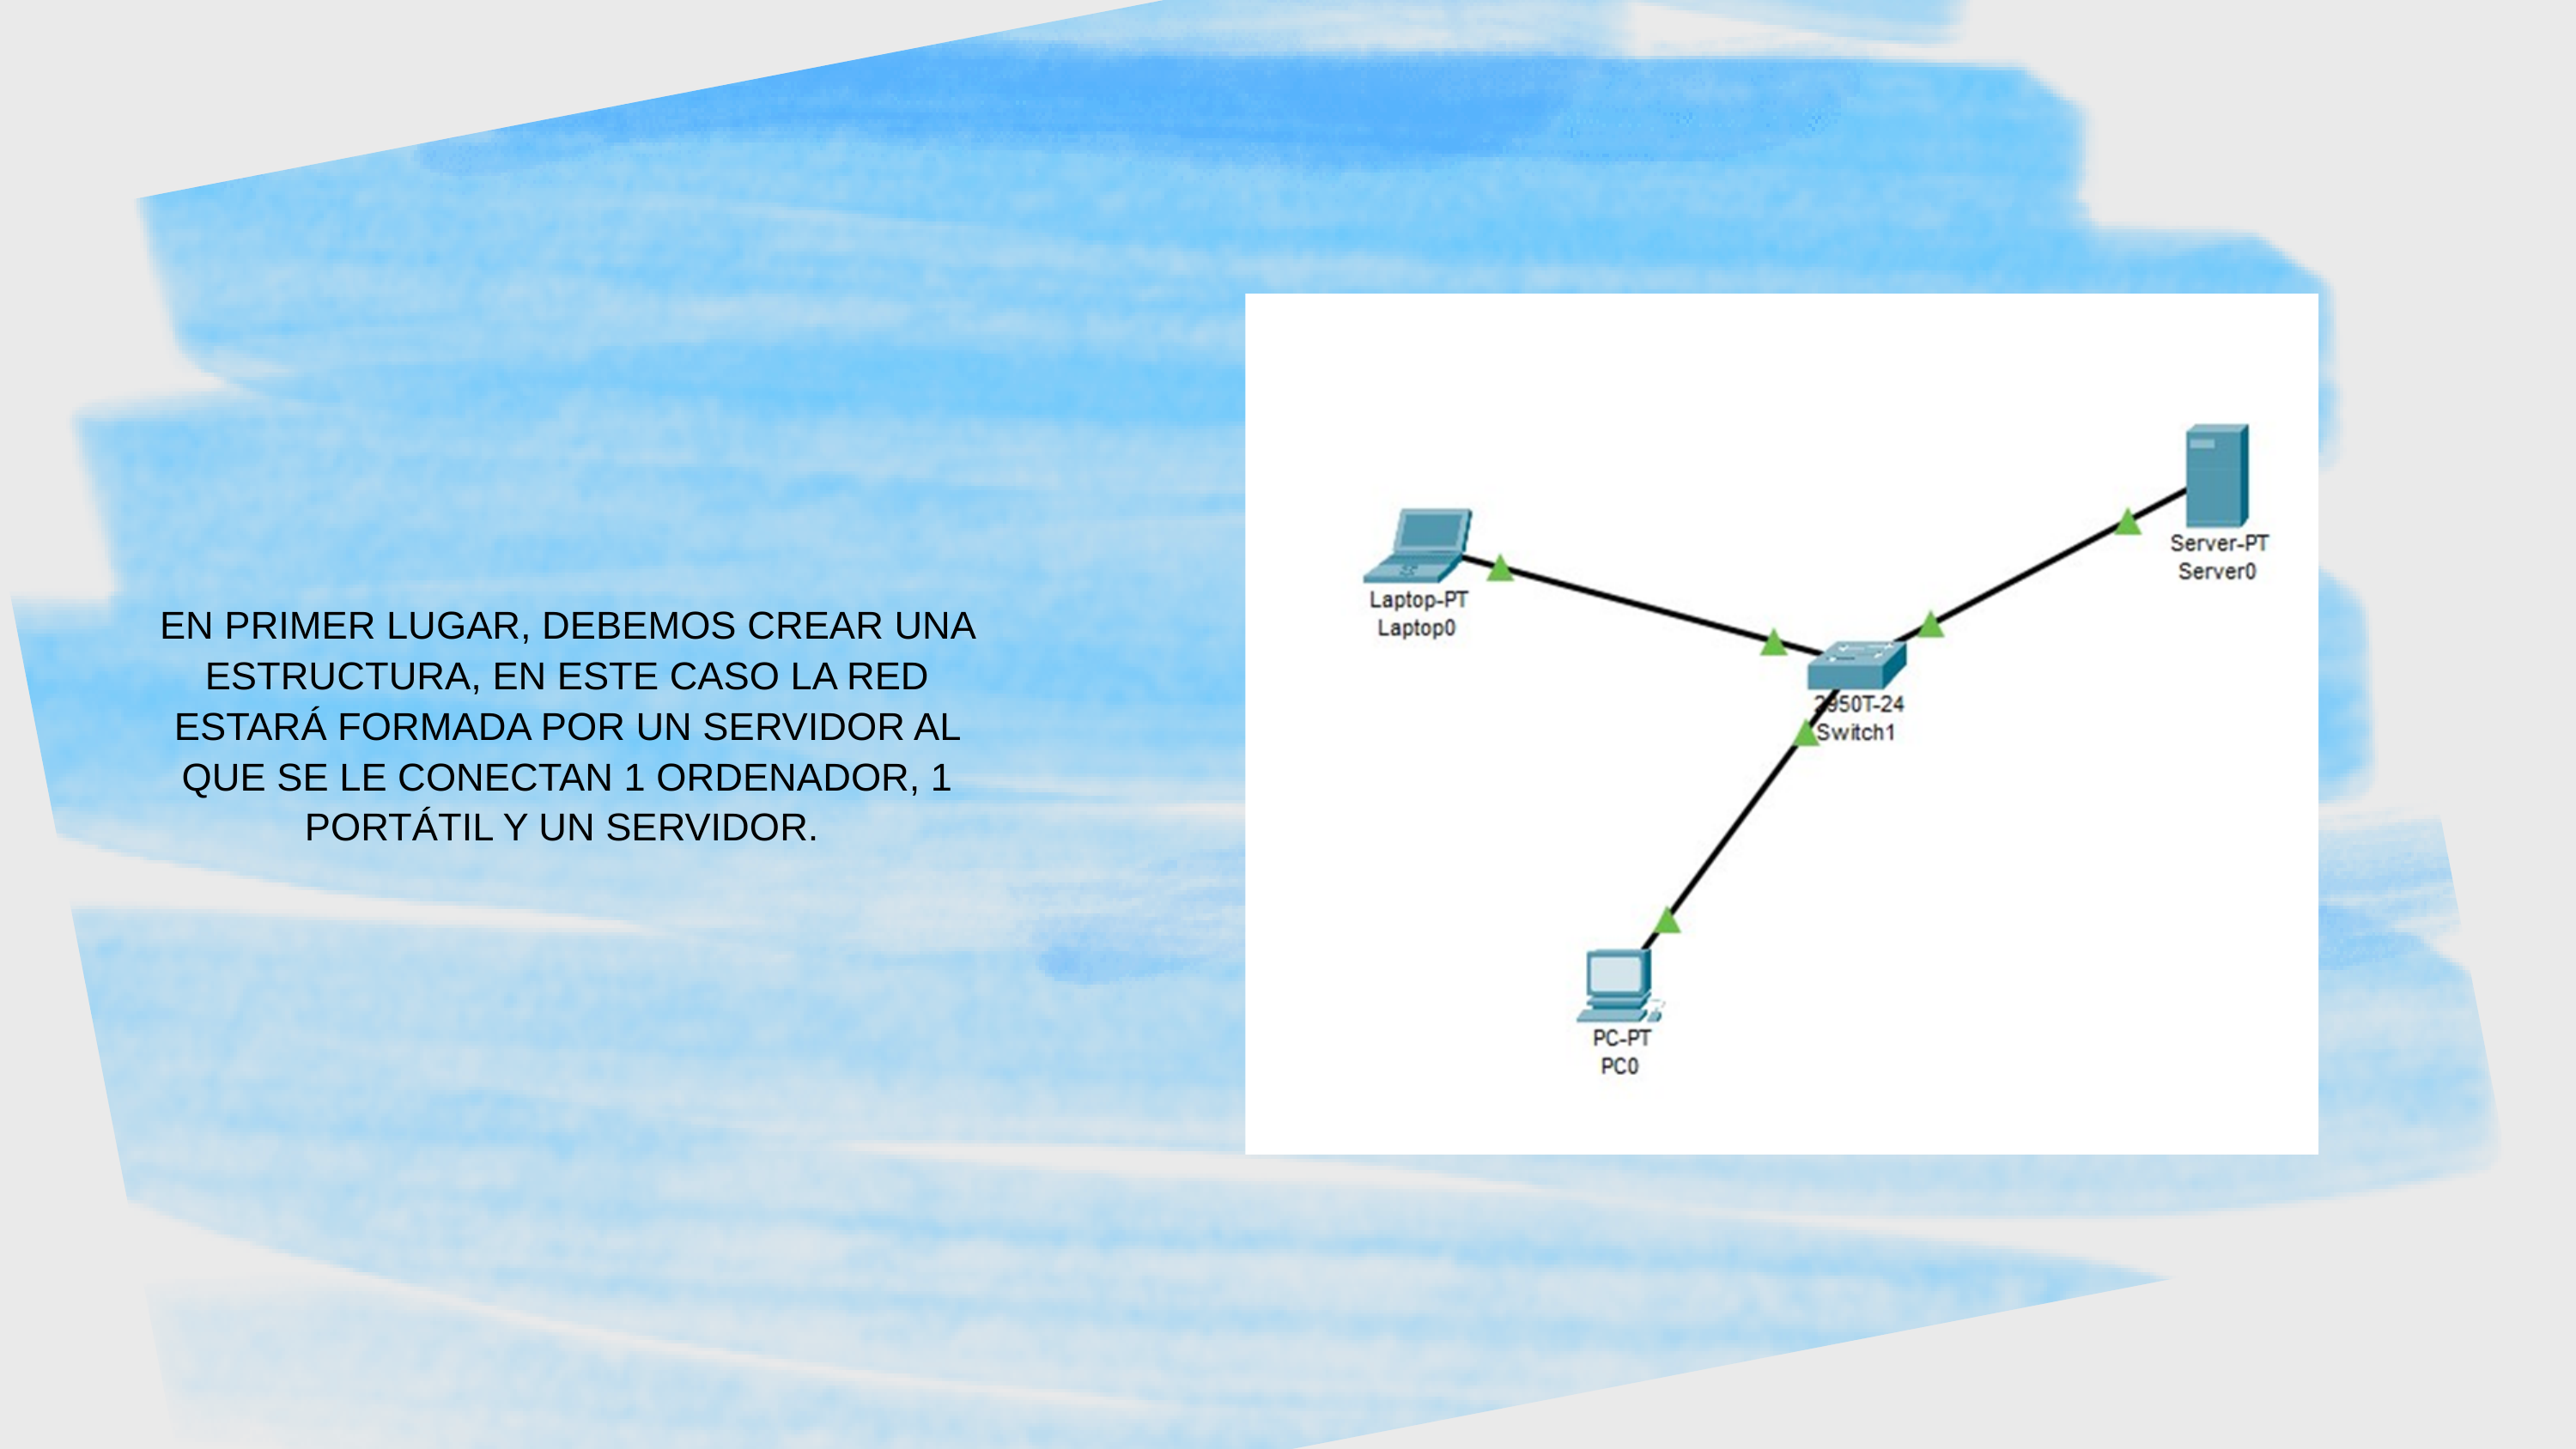

EN PRIMER LUGAR, DEBEMOS CREAR UNA ESTRUCTURA, EN ESTE CASO LA RED ESTARÁ FORMADA POR UN SERVIDOR AL QUE SE LE CONECTAN 1 ORDENADOR, 1 PORTÁTIL Y UN SERVIDOR.